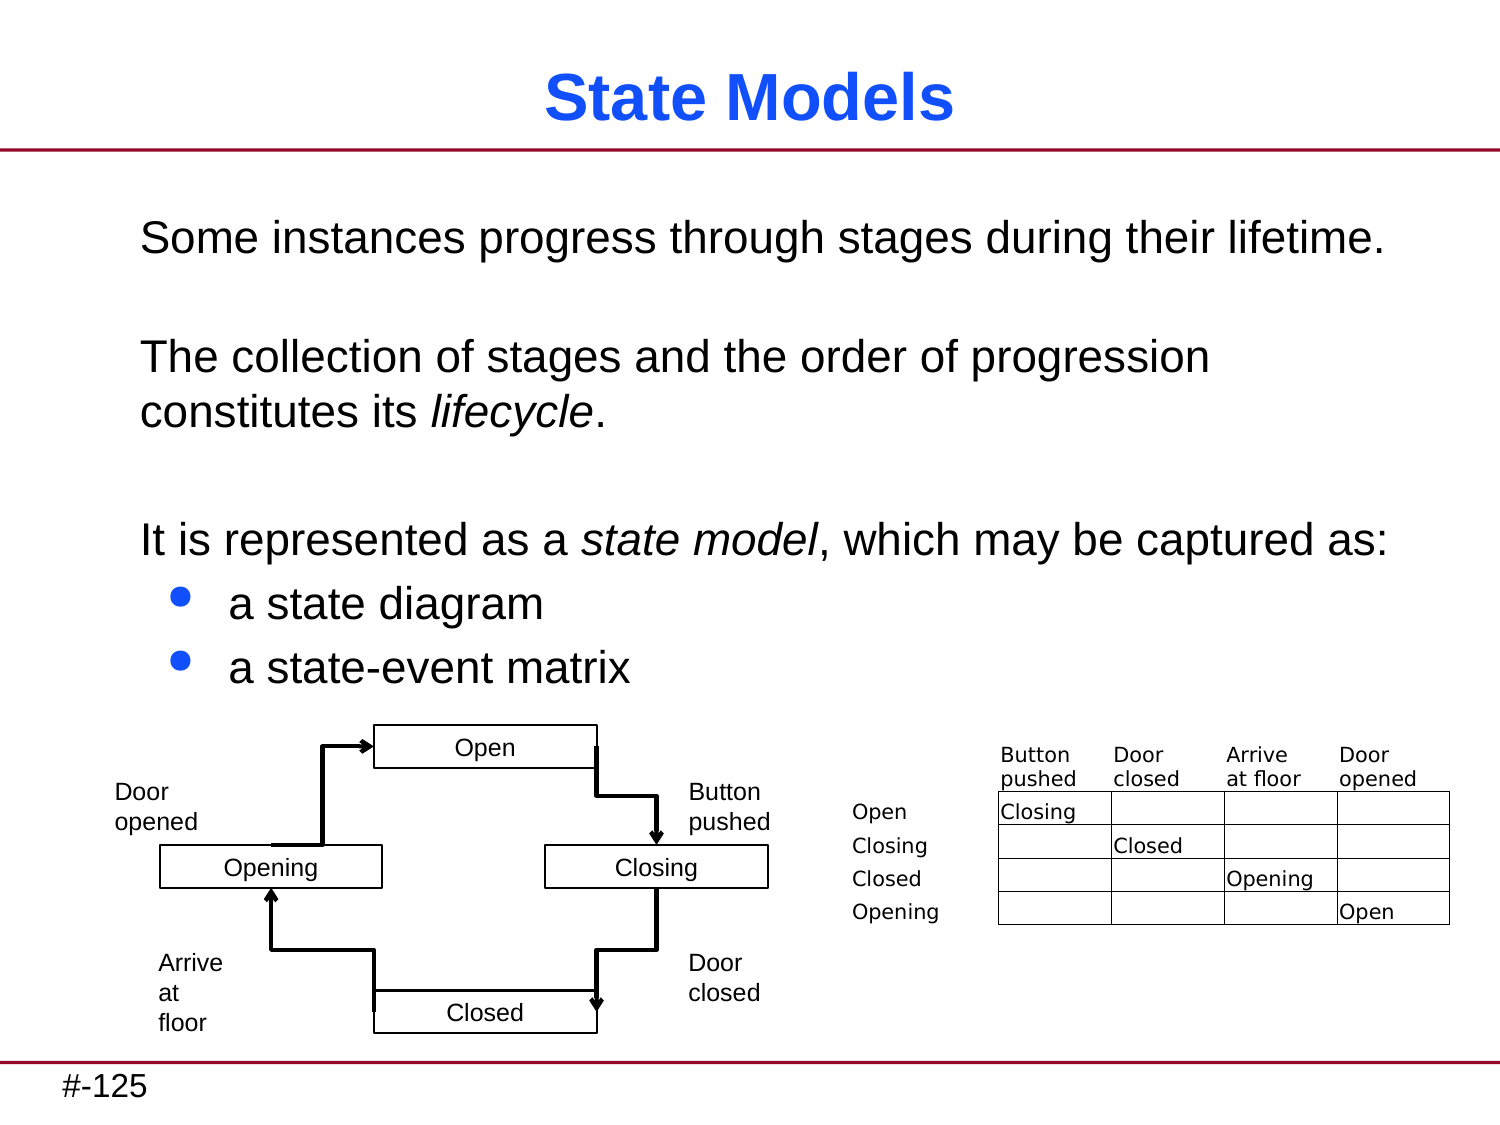

# State Models
Some instances progress through stages during their lifetime.
The collection of stages and the order of progression constitutes its lifecycle.

It is represented as a state model, which may be captured as:
a state diagram
a state-event matrix
Open
Opening
Closing
Closed
Door opened
Button pushed
Arrive
at floor
Door closed
|  | Button pushed | Door closed | Arrive at floor | Door opened |
| --- | --- | --- | --- | --- |
| Open | Closing |  |  |  |
| Closing |  | Closed |  |  |
| Closed |  |  | Opening |  |
| Opening |  |  |  | Open |